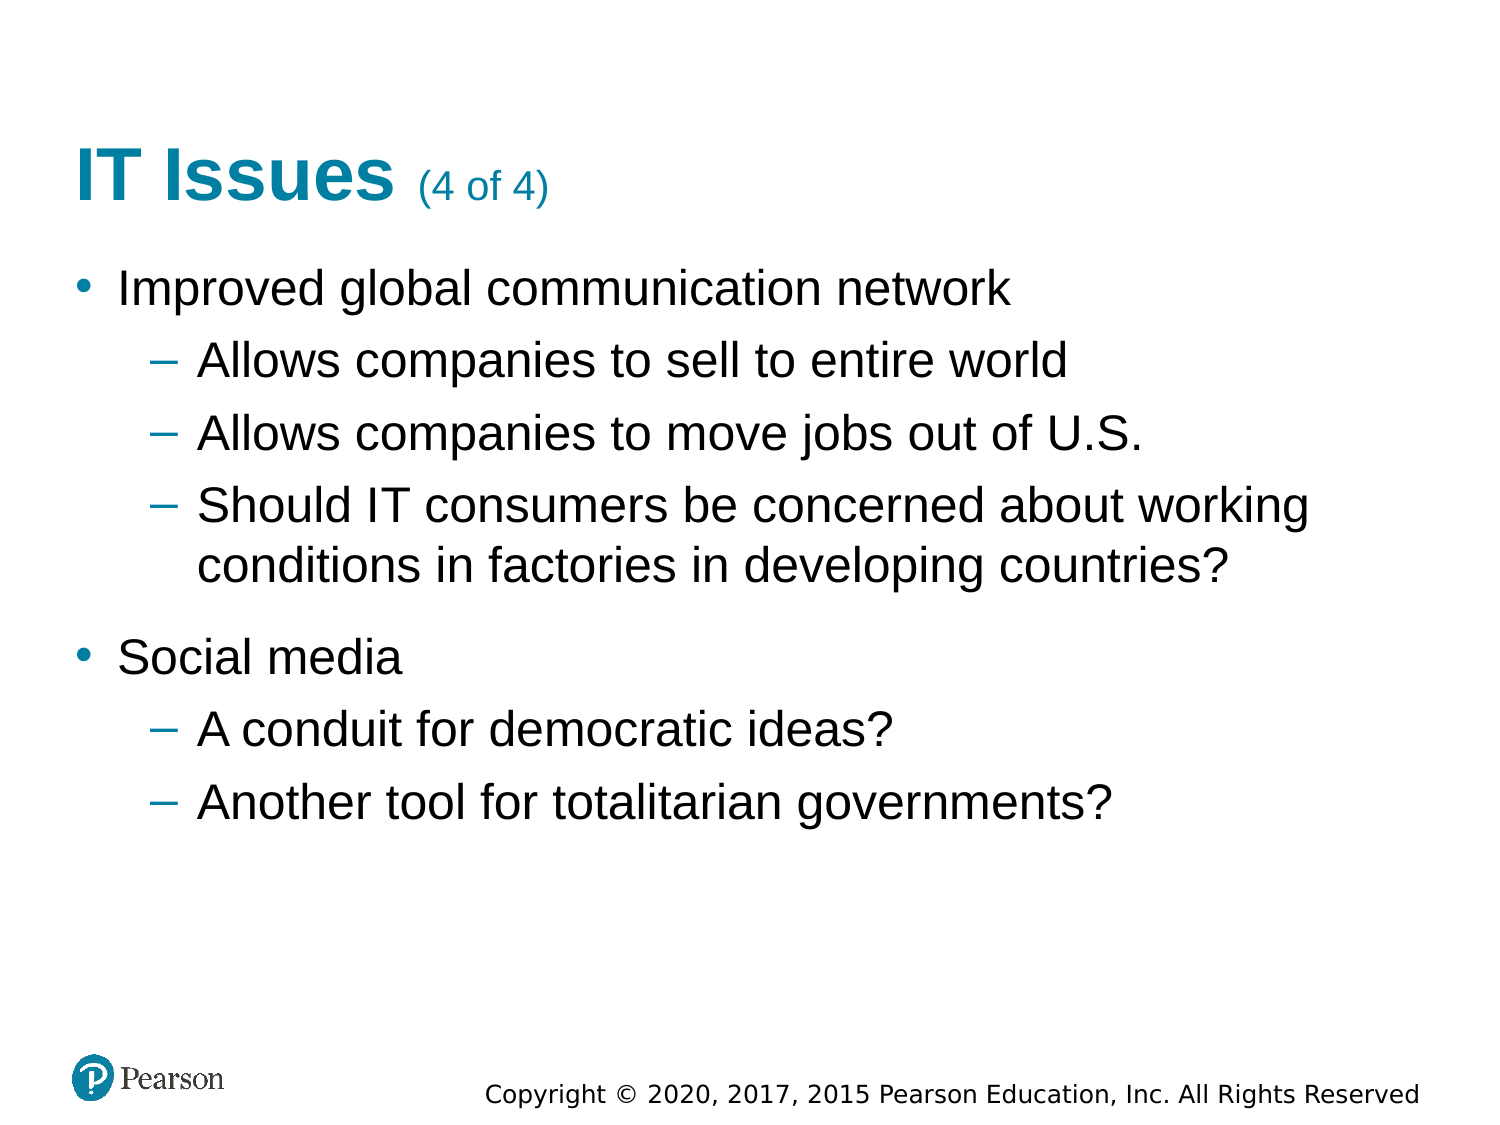

# I T Issues (4 of 4)
Improved global communication network
Allows companies to sell to entire world
Allows companies to move jobs out of U.S.
Should I T consumers be concerned about working conditions in factories in developing countries?
Social media
A conduit for democratic ideas?
Another tool for totalitarian governments?